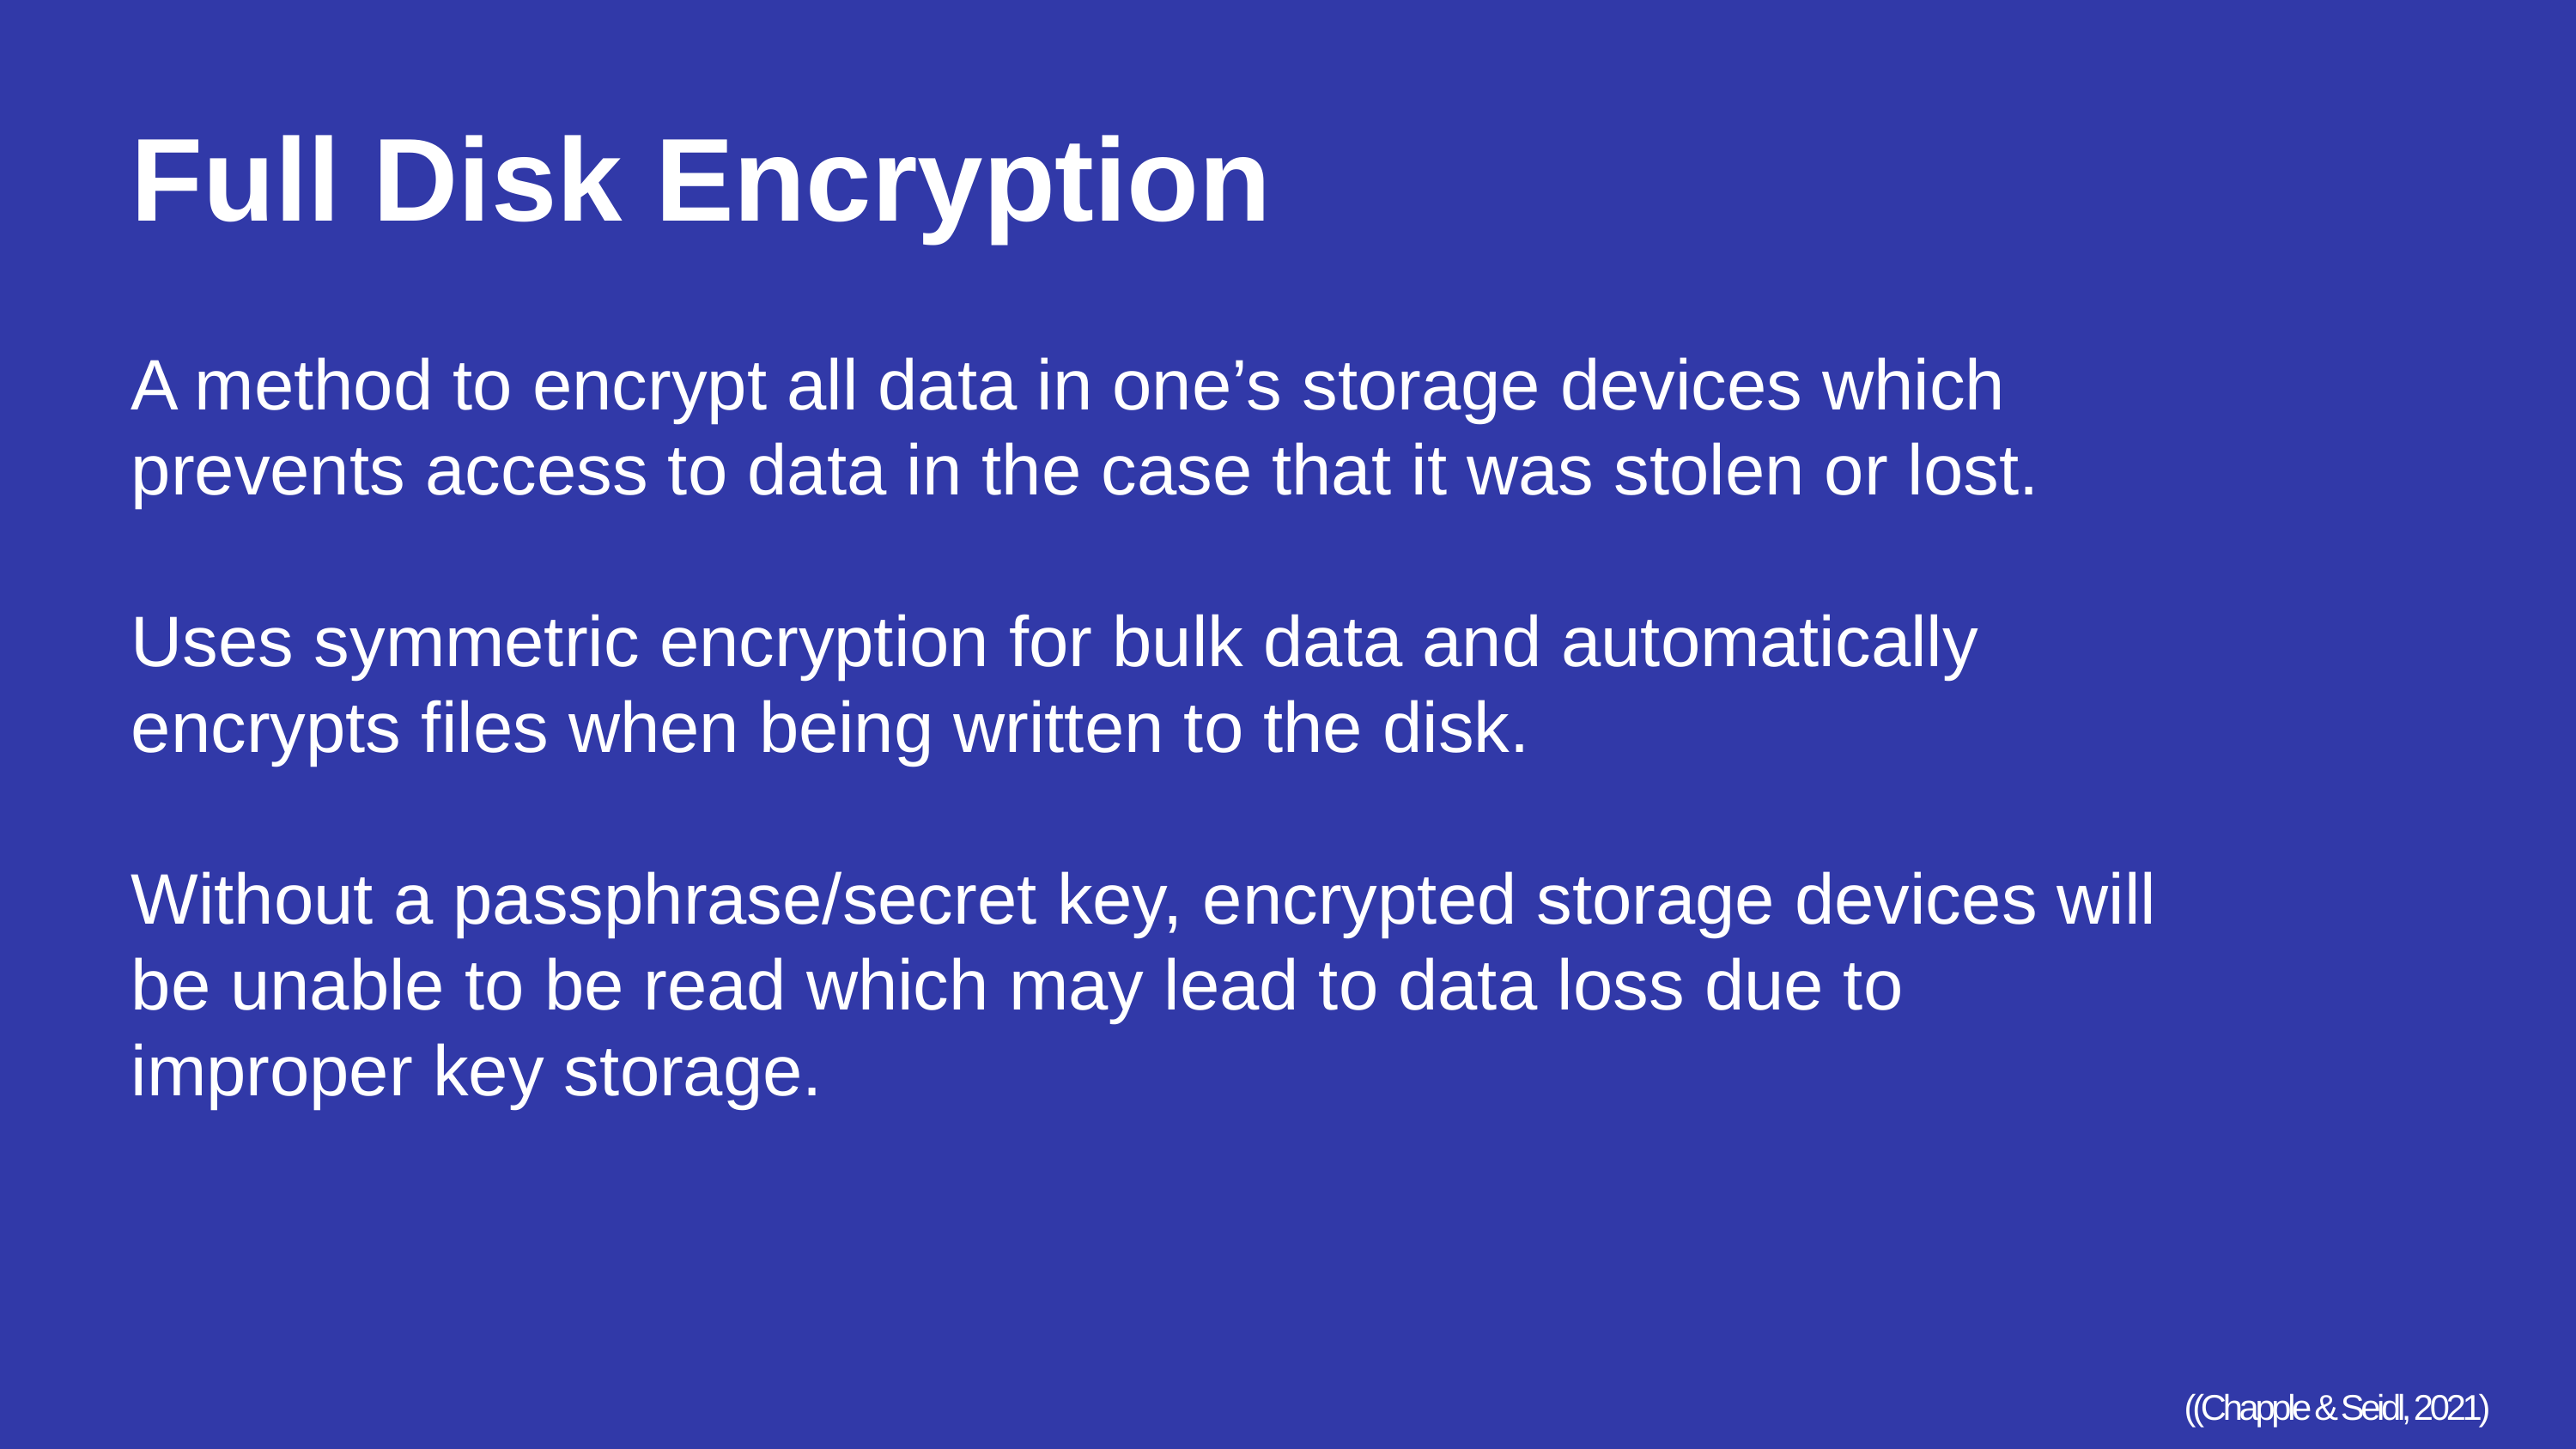

Full Disk Encryption

A method to encrypt all data in one’s storage devices which prevents access to data in the case that it was stolen or lost.

Uses symmetric encryption for bulk data and automatically encrypts files when being written to the disk.

Without a passphrase/secret key, encrypted storage devices will be unable to be read which may lead to data loss due to improper key storage.
((Chapple & Seidl, 2021)